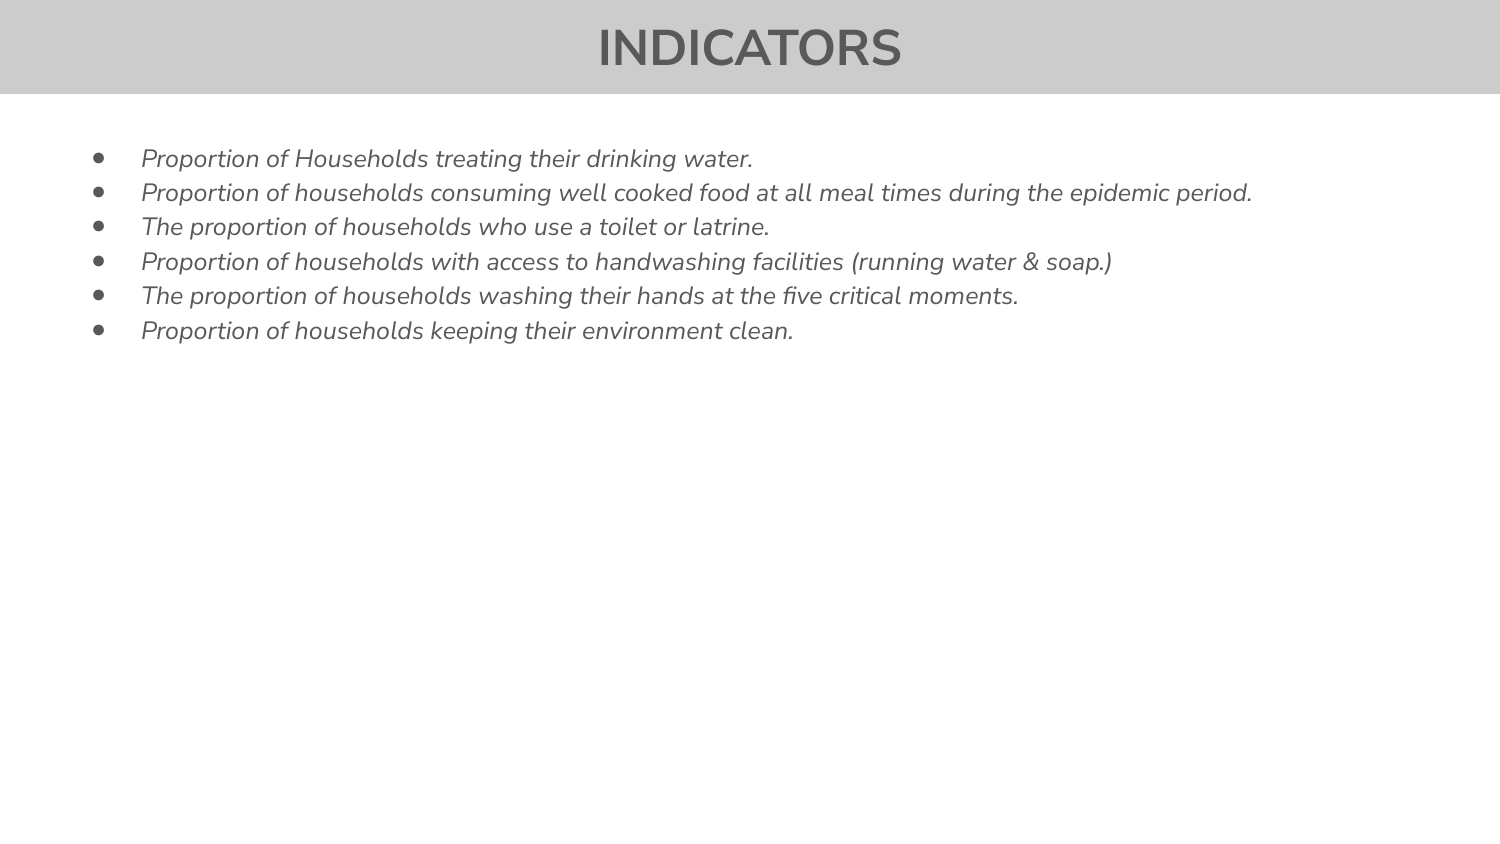

# INDICATORS
Proportion of Households treating their drinking water.
Proportion of households consuming well cooked food at all meal times during the epidemic period.
The proportion of households who use a toilet or latrine.
Proportion of households with access to handwashing facilities (running water & soap.)
The proportion of households washing their hands at the five critical moments.
Proportion of households keeping their environment clean.